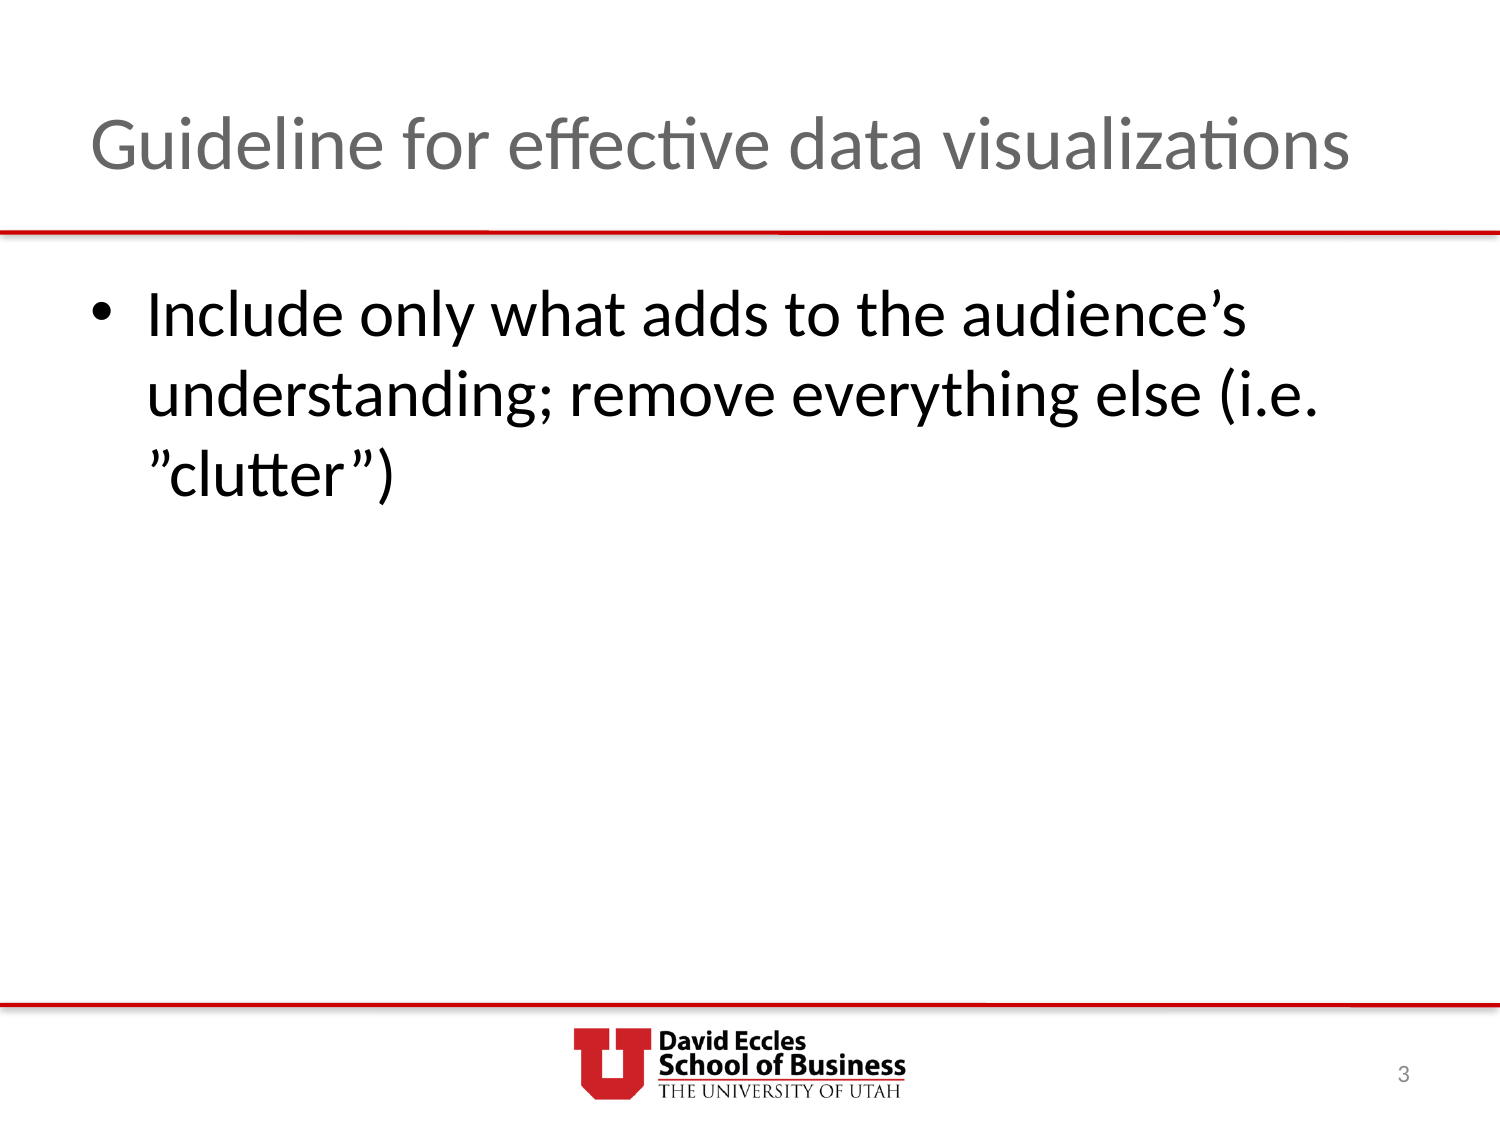

# Guideline for effective data visualizations
Include only what adds to the audience’s understanding; remove everything else (i.e. ”clutter”)
3